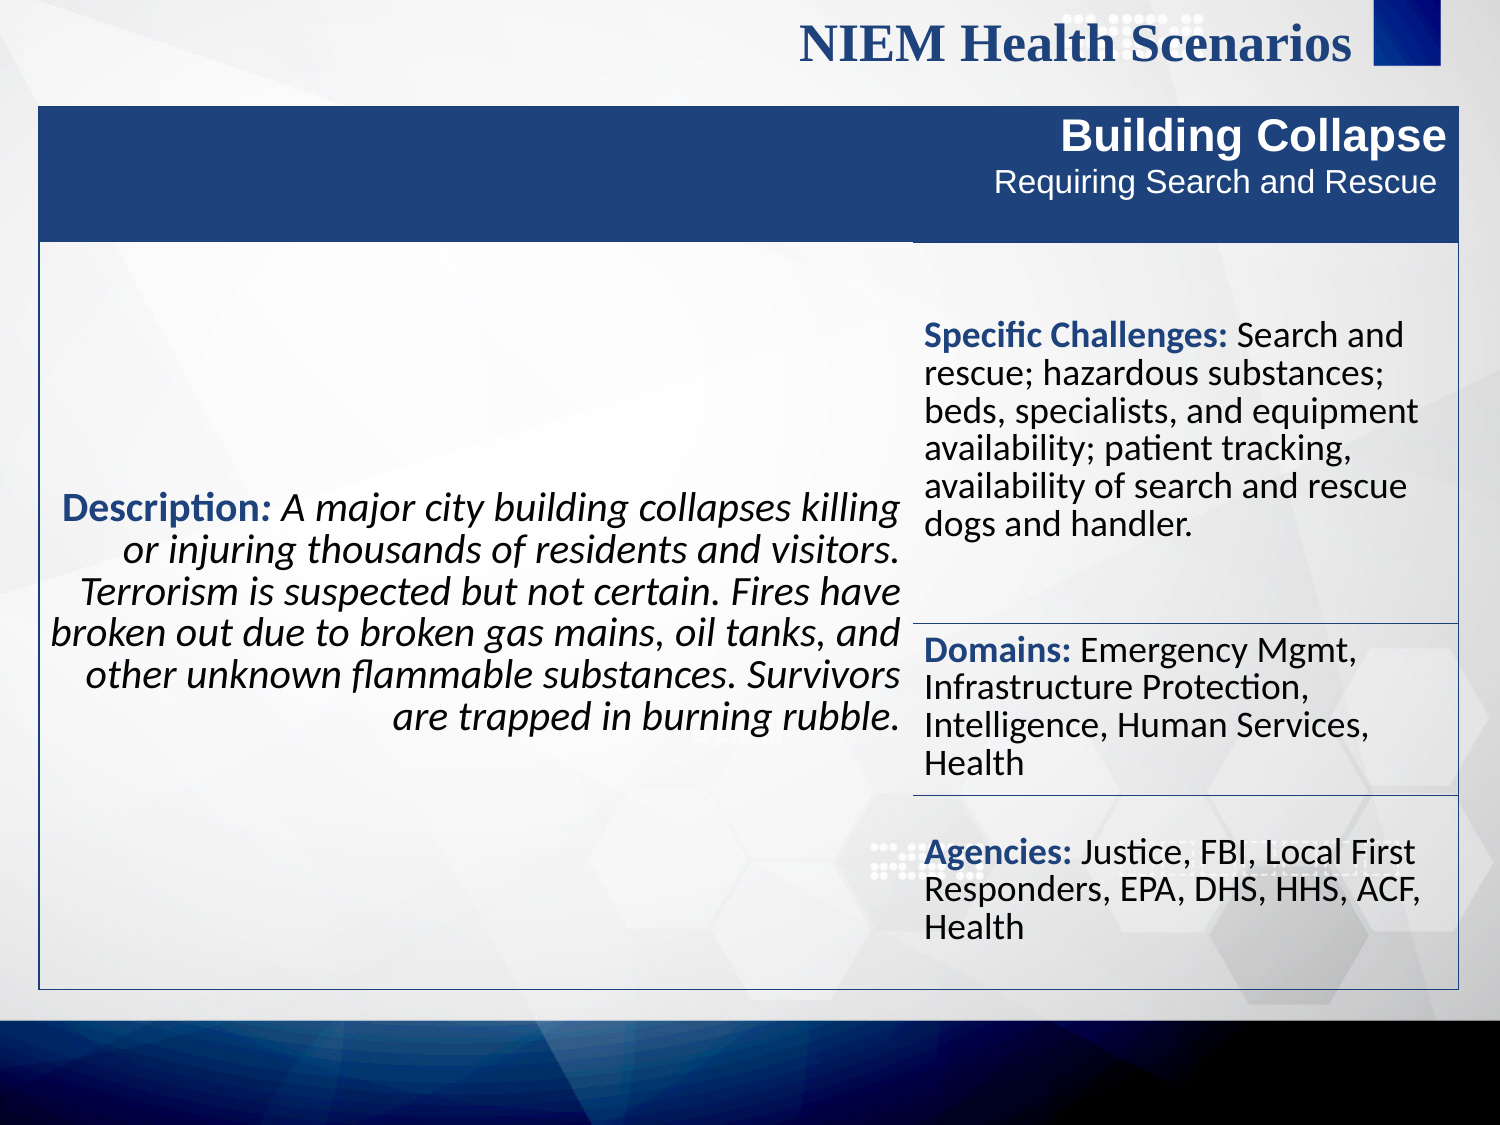

NIEM Health Scenarios
| Building Collapse Requiring Search and Rescue |  |
| --- | --- |
| Description: A major city building collapses killing or injuring thousands of residents and visitors. Terrorism is suspected but not certain. Fires have broken out due to broken gas mains, oil tanks, and other unknown flammable substances. Survivors are trapped in burning rubble. | Specific Challenges: Search and rescue; hazardous substances; beds, specialists, and equipment availability; patient tracking, availability of search and rescue dogs and handler. |
|  | Domains: Emergency Mgmt, Infrastructure Protection, Intelligence, Human Services, Health |
|  | Agencies: Justice, FBI, Local First Responders, EPA, DHS, HHS, ACF, Health |